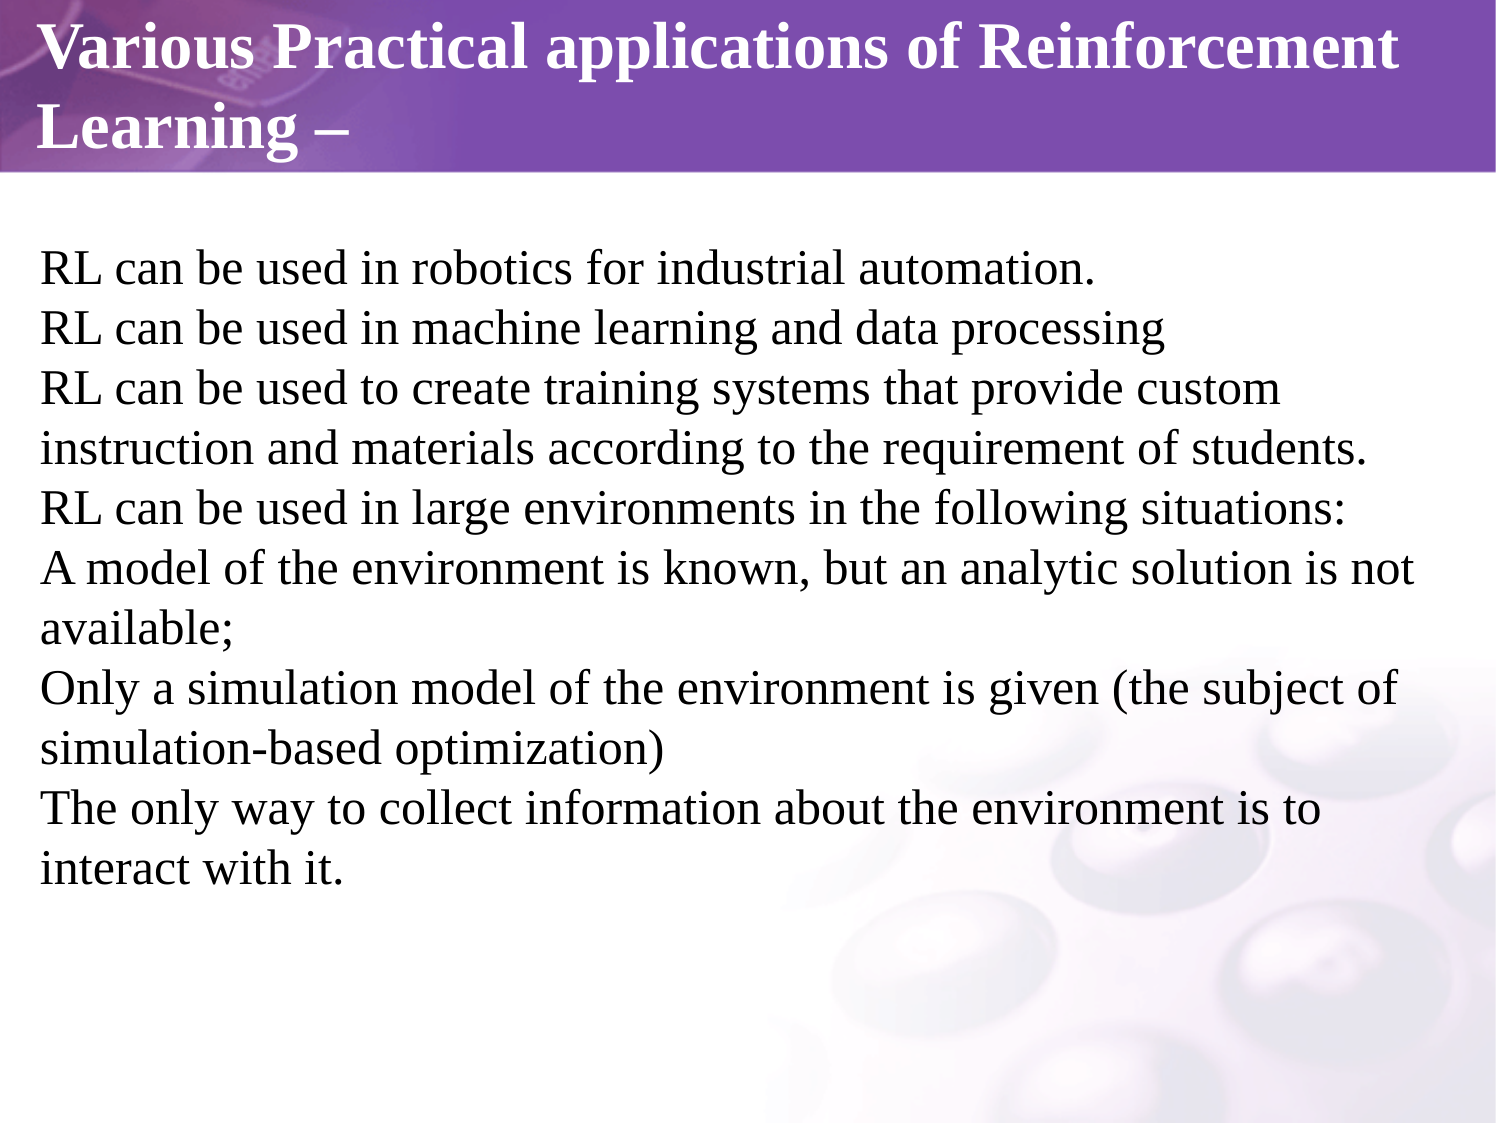

# Various Practical applications of Reinforcement Learning –
RL can be used in robotics for industrial automation.
RL can be used in machine learning and data processing
RL can be used to create training systems that provide custom instruction and materials according to the requirement of students.
RL can be used in large environments in the following situations:
A model of the environment is known, but an analytic solution is not available;
Only a simulation model of the environment is given (the subject of simulation-based optimization)
The only way to collect information about the environment is to interact with it.